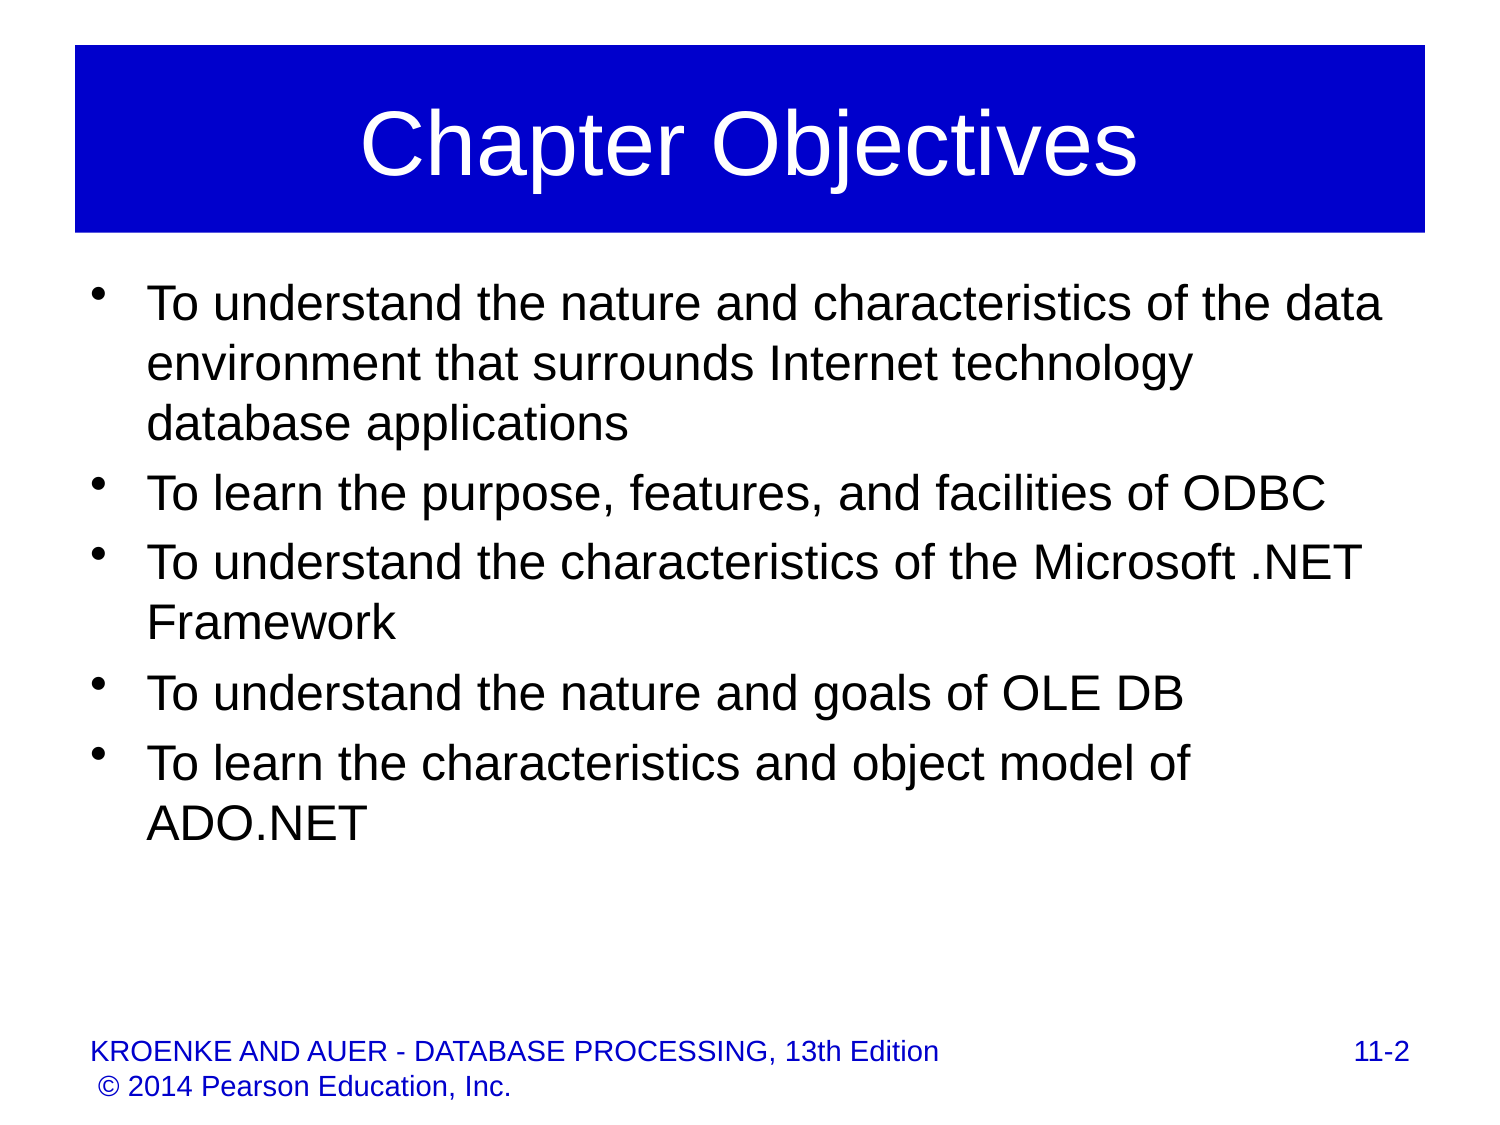

# Chapter Objectives
To understand the nature and characteristics of the data environment that surrounds Internet technology database applications
To learn the purpose, features, and facilities of ODBC
To understand the characteristics of the Microsoft .NET Framework
To understand the nature and goals of OLE DB
To learn the characteristics and object model of ADO.NET
11-2

KROENKE AND AUER - DATABASE PROCESSING, 13th Edition  © 2014 Pearson Education, Inc.